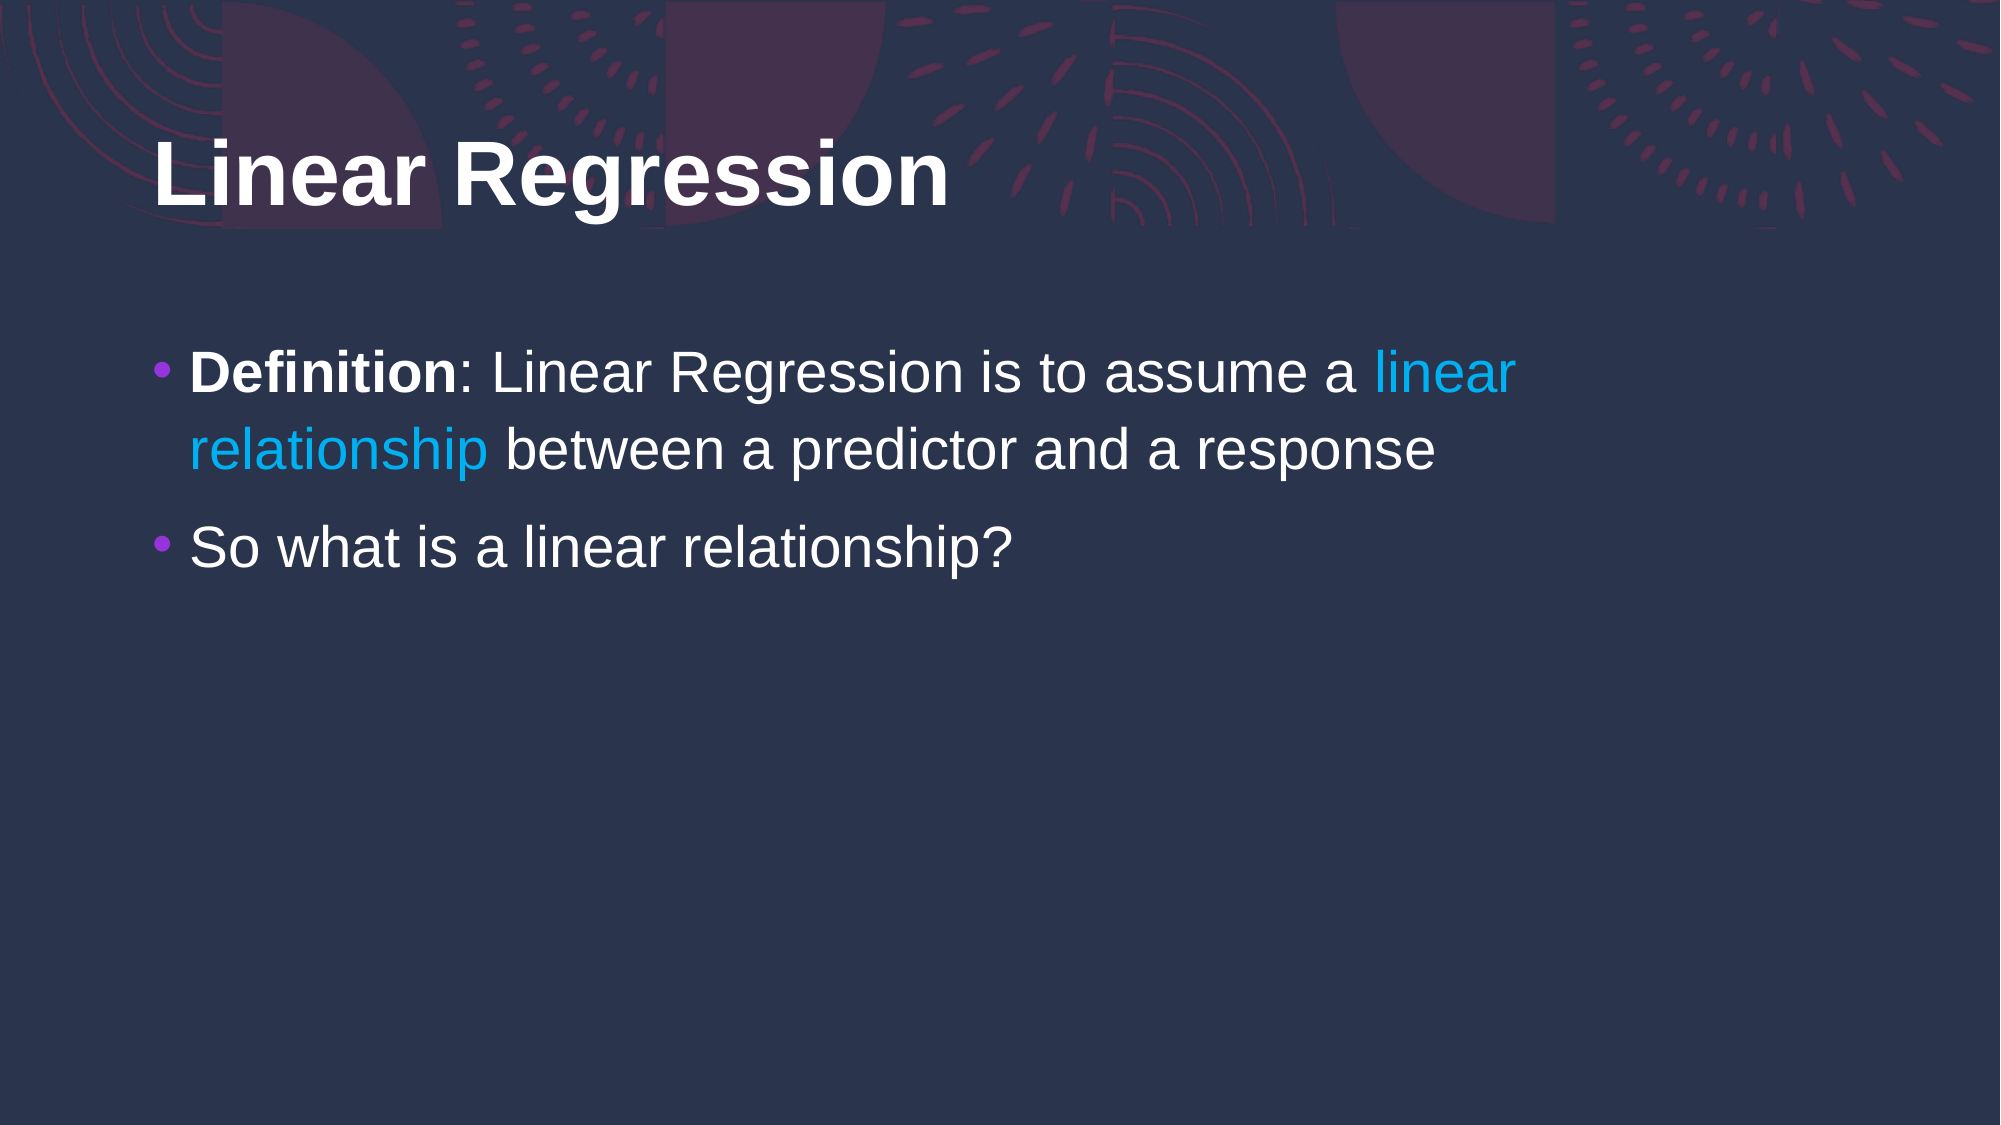

# Linear Regression
Definition: Linear Regression is to assume a linear relationship between a predictor and a response
So what is a linear relationship?